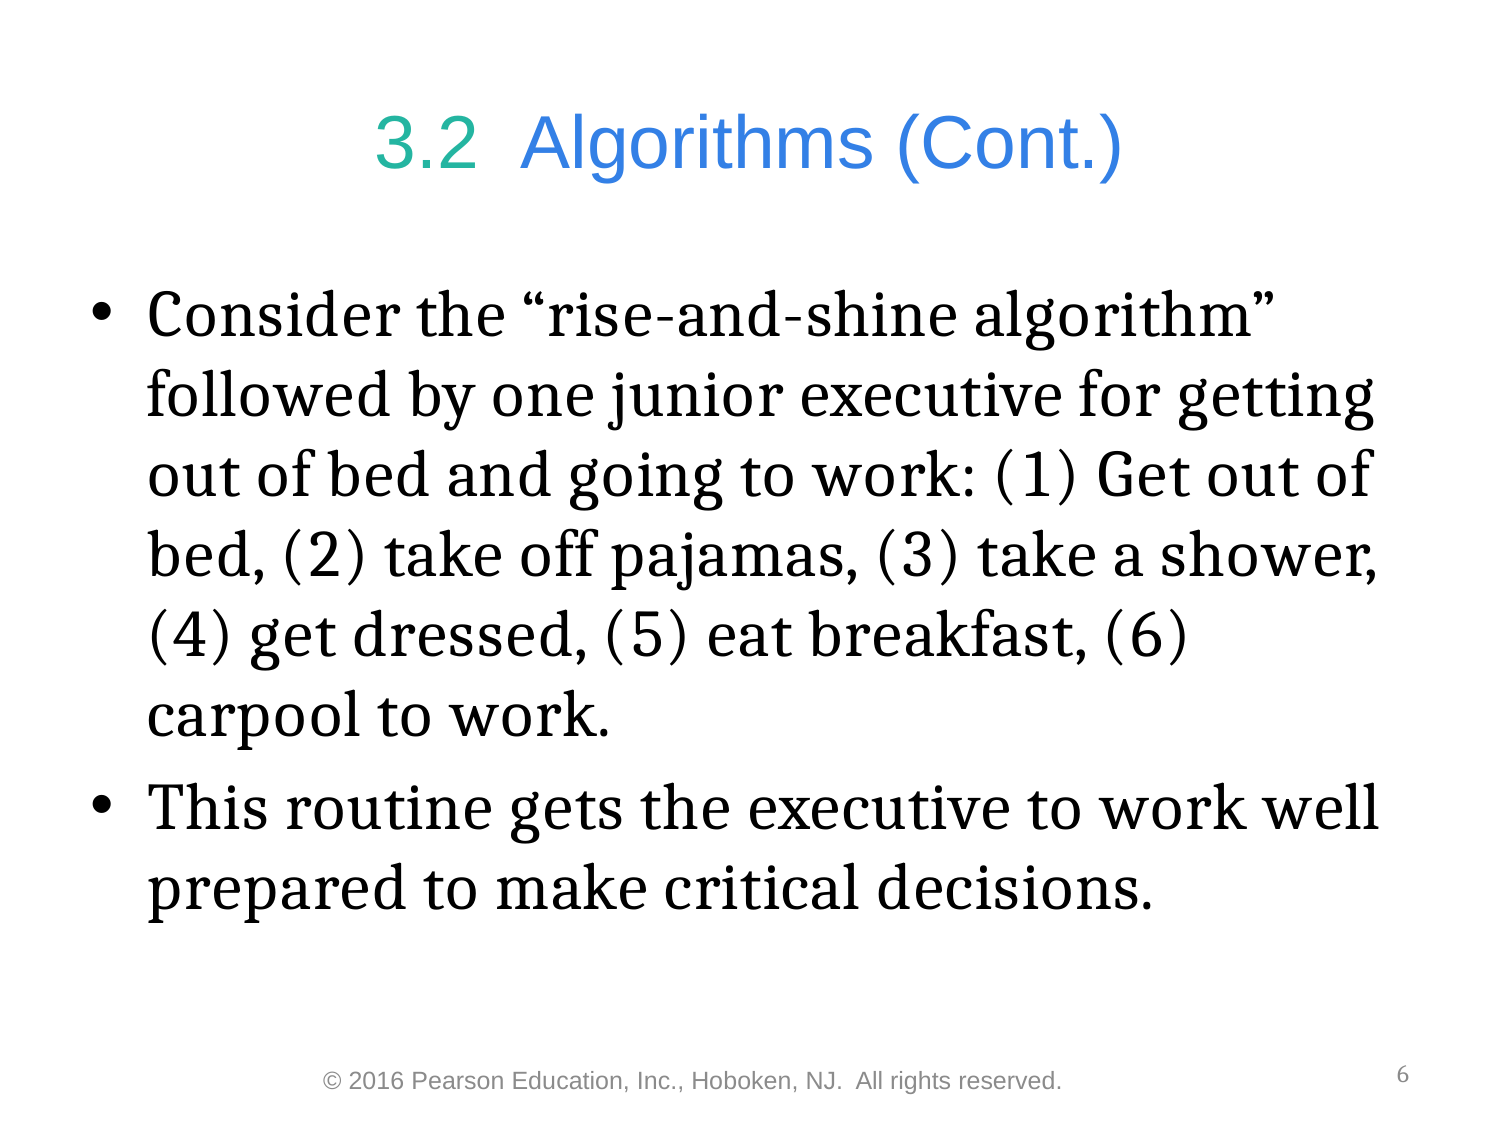

# 3.2  Algorithms (Cont.)
Consider the “rise-and-shine algorithm” followed by one junior executive for getting out of bed and going to work: (1) Get out of bed, (2) take off pajamas, (3) take a shower, (4) get dressed, (5) eat breakfast, (6) carpool to work.
This routine gets the executive to work well prepared to make critical decisions.
6
© 2016 Pearson Education, Inc., Hoboken, NJ.  All rights reserved.